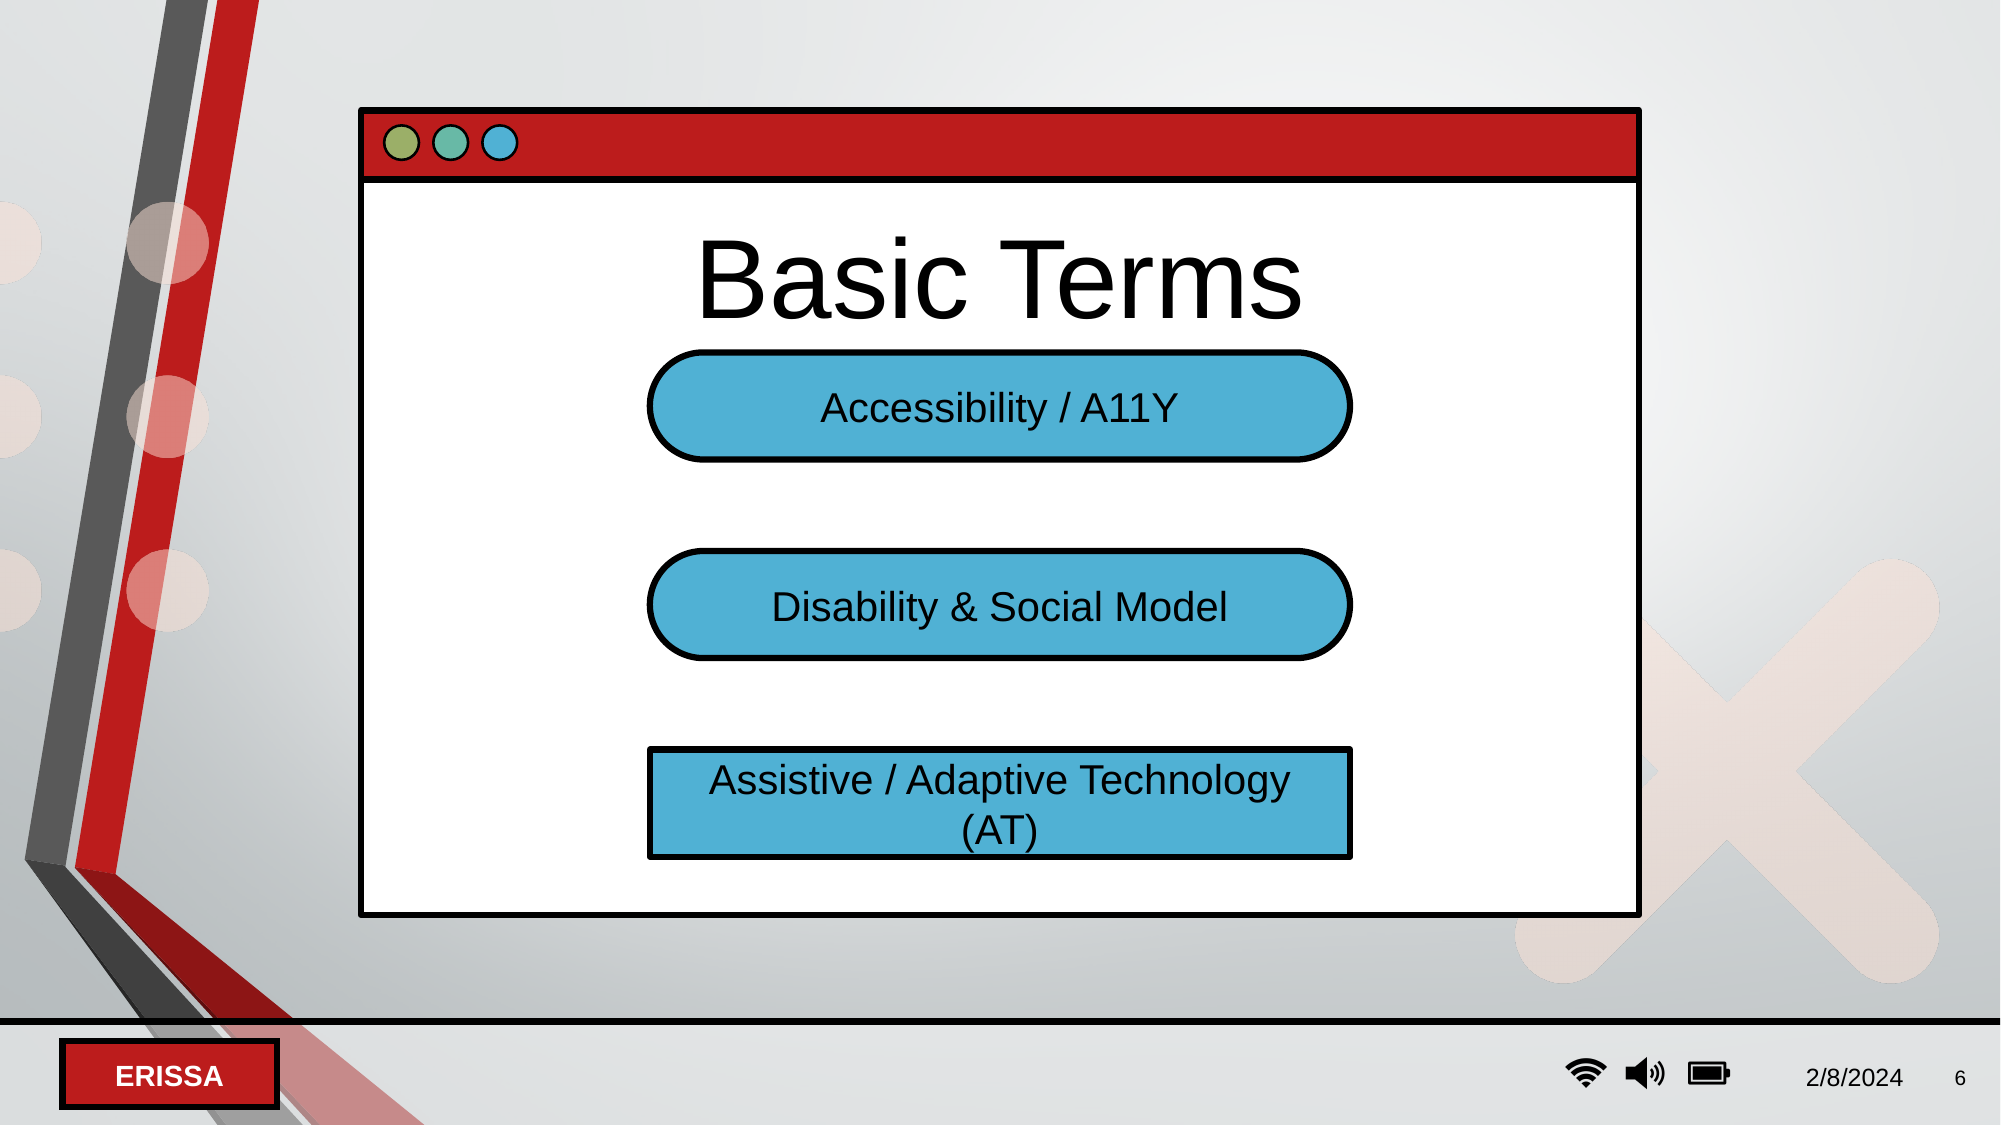

# Basic Terms
Accessibility / A11Y
Disability & Social Model
Assistive / Adaptive Technology (AT)
2/8/2024
6
Erissa